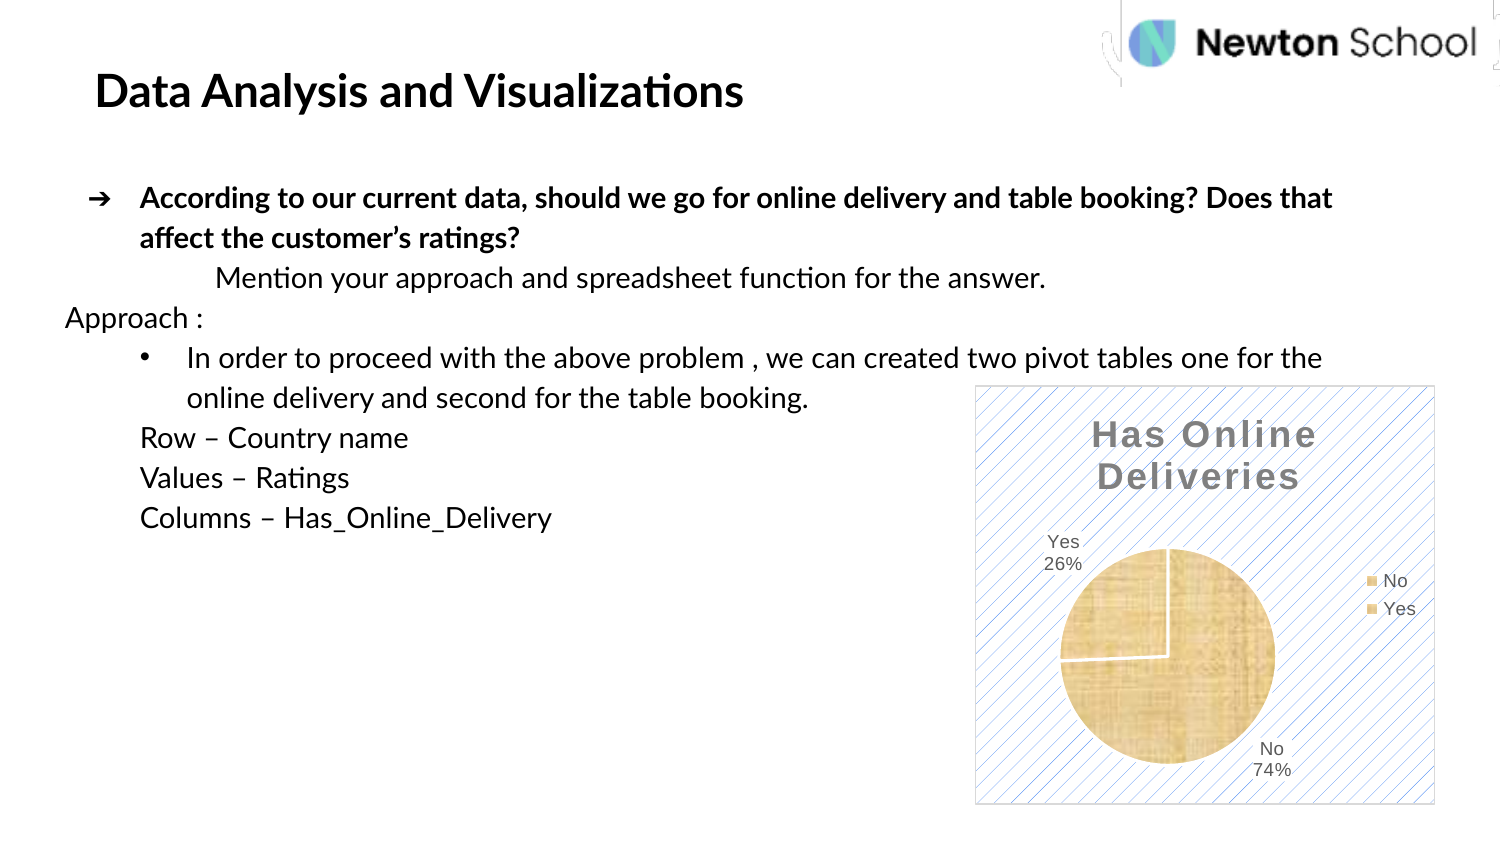

Data Analysis and Visualizations

According to our current data, should we go for online delivery and table booking? Does that affect the customer’s ratings?
	Mention your approach and spreadsheet function for the answer.
Approach :
In order to proceed with the above problem , we can created two pivot tables one for the online delivery and second for the table booking.
Row – Country name
Values – Ratings
Columns – Has_Online_Delivery

### Chart: Has Online Deliveries

| Category | Total |
|---|---|
| No | 0.7433776567898649 |
| Yes | 0.25662234321013505 |